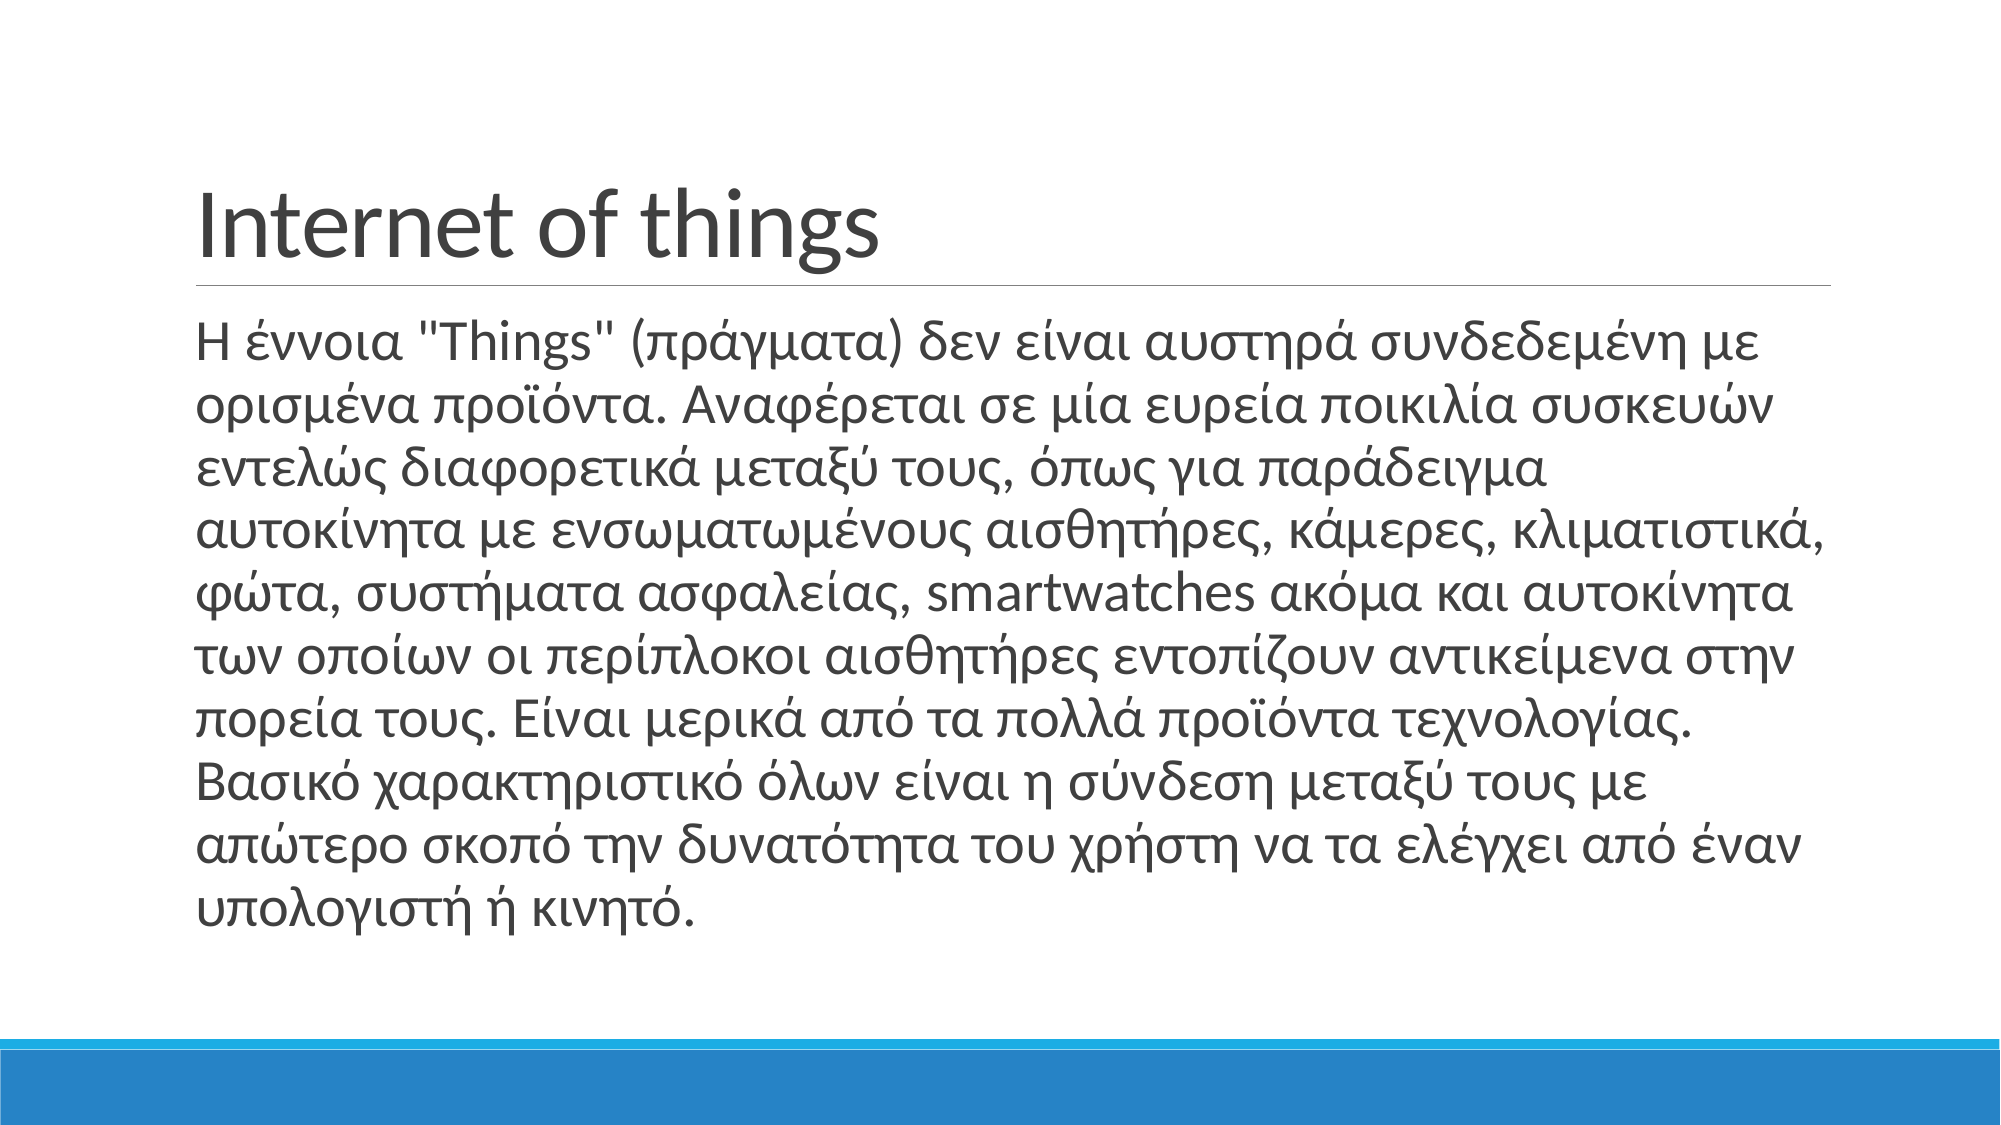

# Internet of things
Η έννοια "Things" (πράγματα) δεν είναι αυστηρά συνδεδεμένη με ορισμένα προϊόντα. Αναφέρεται σε μία ευρεία ποικιλία συσκευών εντελώς διαφορετικά μεταξύ τους, όπως για παράδειγμα αυτοκίνητα με ενσωματωμένους αισθητήρες, κάμερες, κλιματιστικά, φώτα, συστήματα ασφαλείας, smartwatches ακόμα και αυτοκίνητα των οποίων οι περίπλοκοι αισθητήρες εντοπίζουν αντικείμενα στην πορεία τους. Είναι μερικά από τα πολλά προϊόντα τεχνολογίας. Βασικό χαρακτηριστικό όλων είναι η σύνδεση μεταξύ τους με απώτερο σκοπό την δυνατότητα του χρήστη να τα ελέγχει από έναν υπολογιστή ή κινητό.